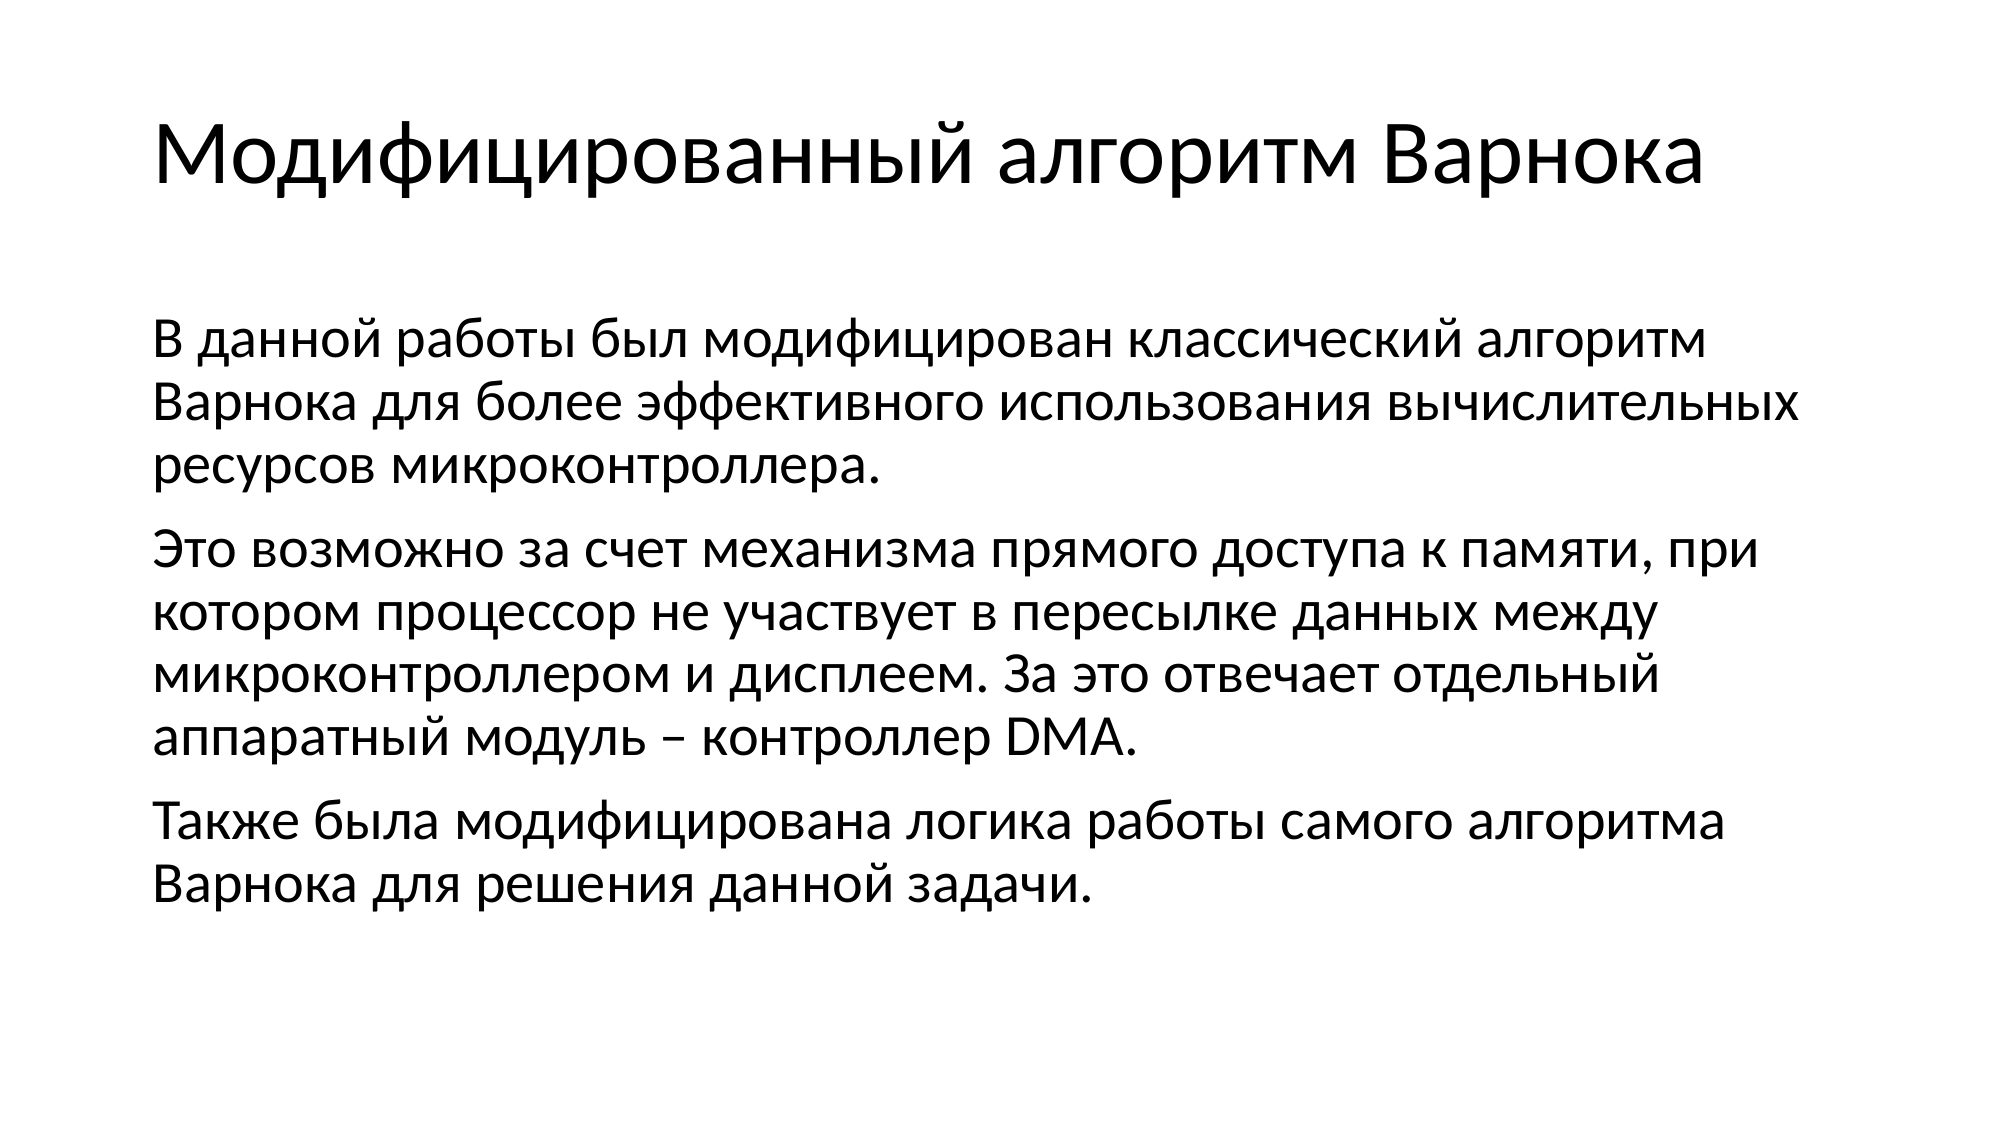

# Модифицированный алгоритм Варнока
В данной работы был модифицирован классический алгоритм Варнока для более эффективного использования вычислительных ресурсов микроконтроллера.
Это возможно за счет механизма прямого доступа к памяти, при котором процессор не участвует в пересылке данных между микроконтроллером и дисплеем. За это отвечает отдельный аппаратный модуль – контроллер DMA.
Также была модифицирована логика работы самого алгоритма Варнока для решения данной задачи.